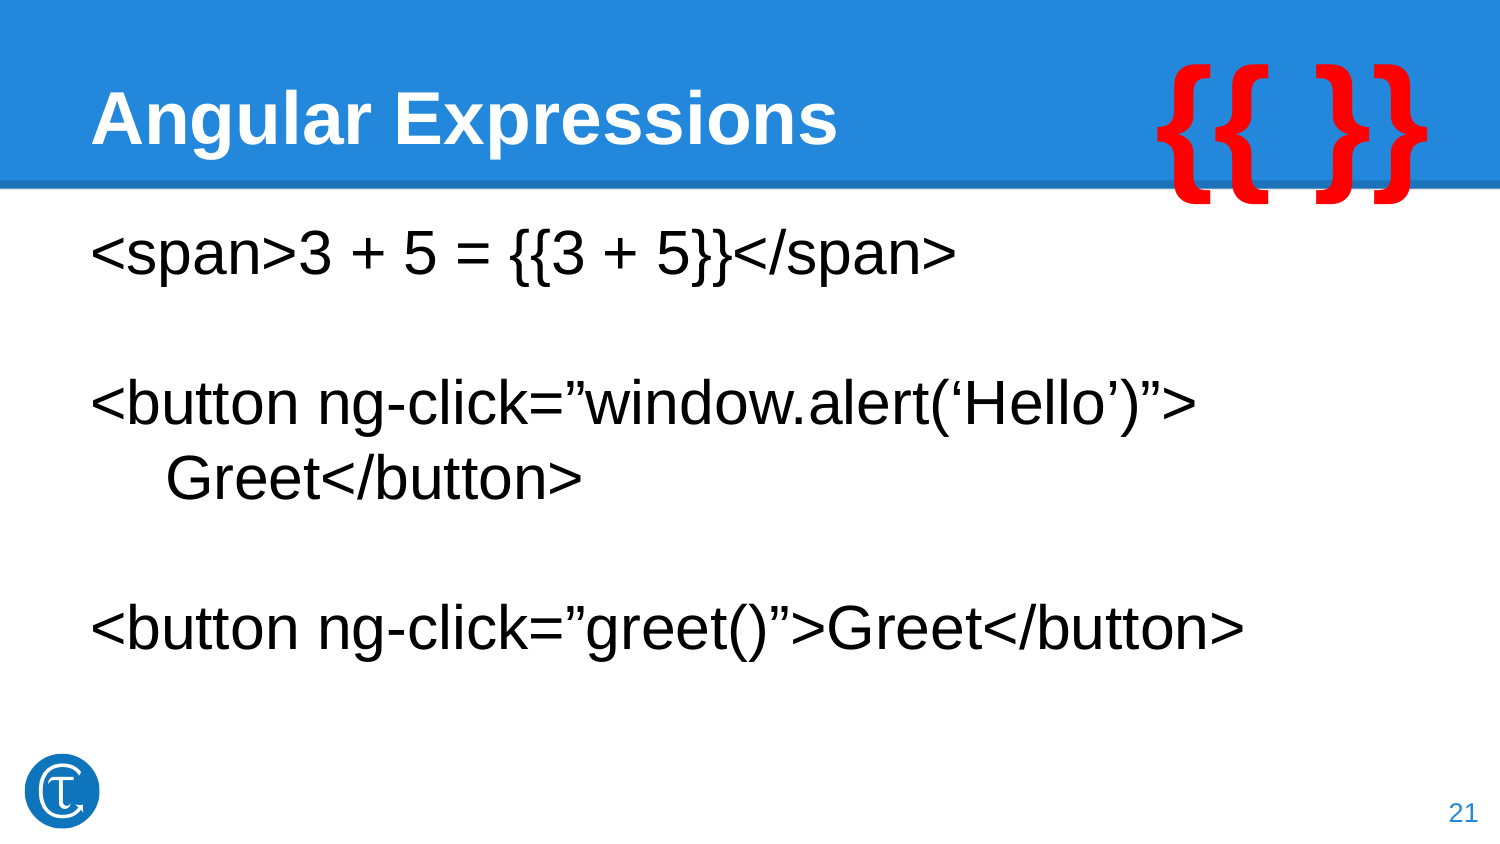

{{ }}
# Angular Expressions
<span>3 + 5 = {{3 + 5}}</span>

<button ng-click=”window.alert(‘Hello’)”>
Greet</button>

<button ng-click=”greet()”>Greet</button>
21